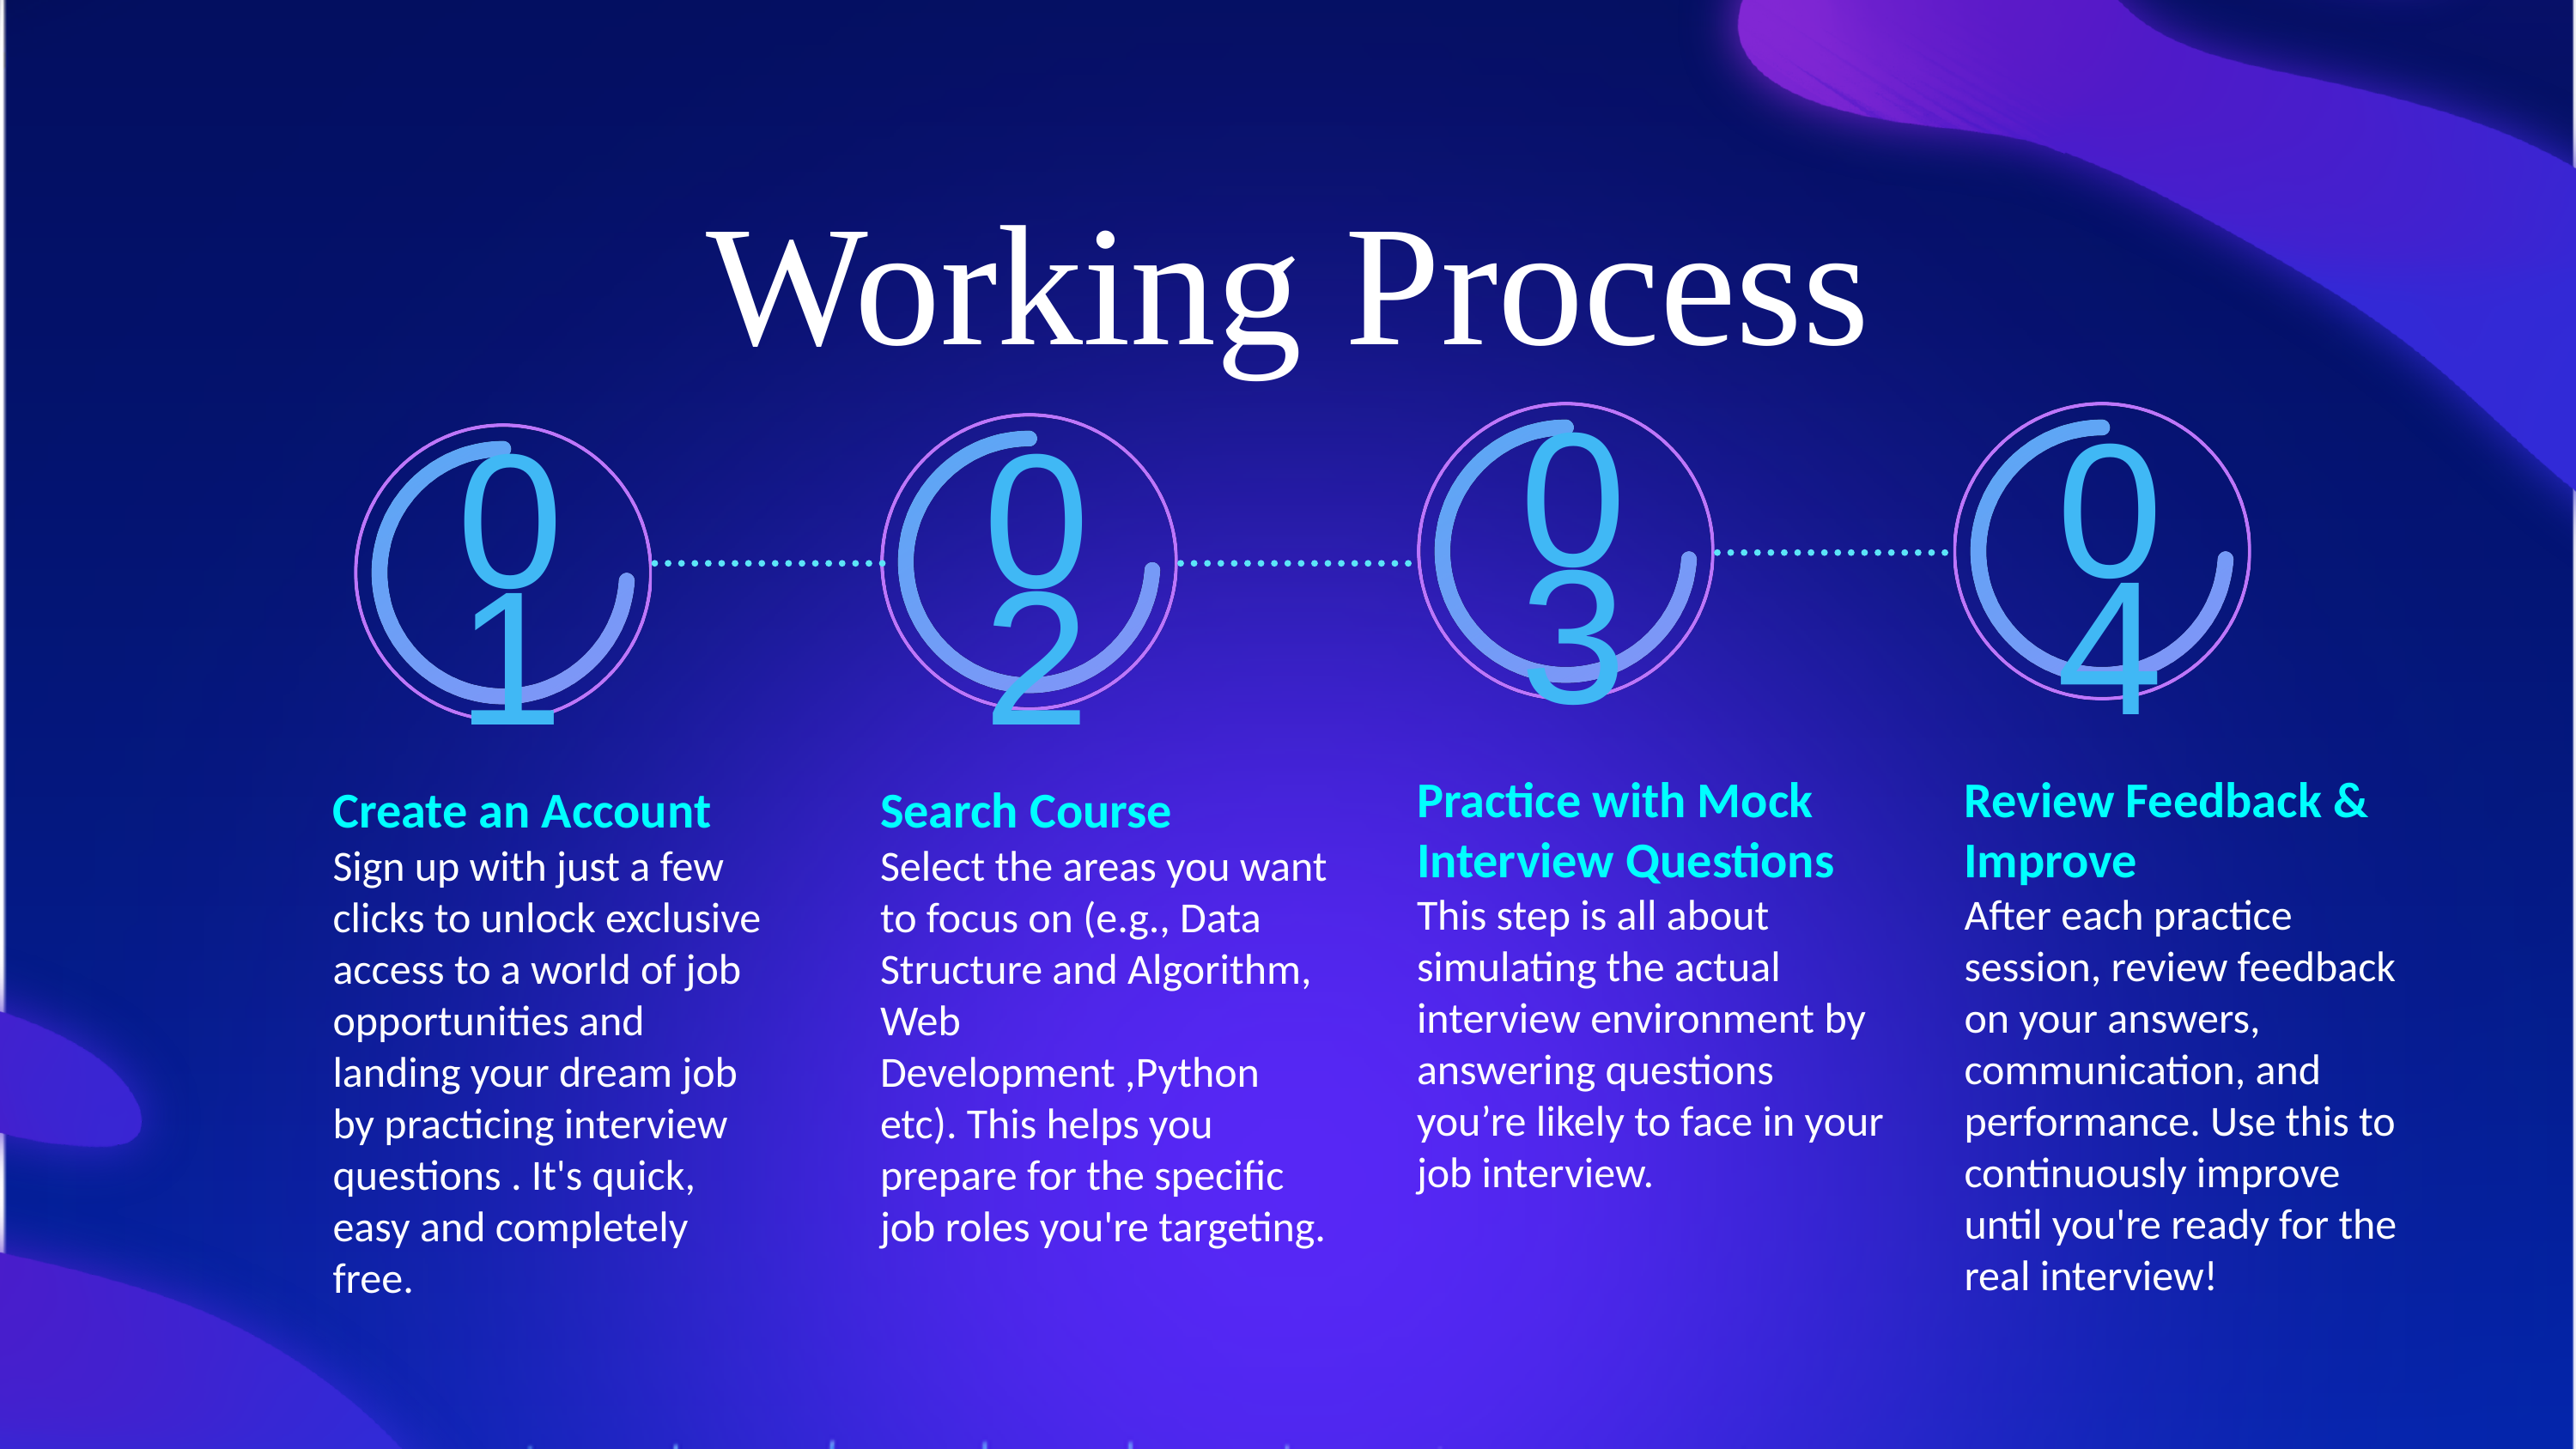

Working Process

03
04
01
02

Practice with Mock Interview Questions
This step is all about simulating the actual interview environment by answering questions you’re likely to face in your job interview.
Review Feedback & Improve
After each practice session, review feedback on your answers, communication, and performance. Use this to continuously improve until you're ready for the real interview!

Create an Account
Sign up with just a few clicks to unlock exclusive access to a world of job opportunities and landing your dream job by practicing interview questions . It's quick, easy and completely free.
Search Course
Select the areas you want to focus on (e.g., Data Structure and Algorithm, Web Development ,Python etc). This helps you prepare for the specific job roles you're targeting.